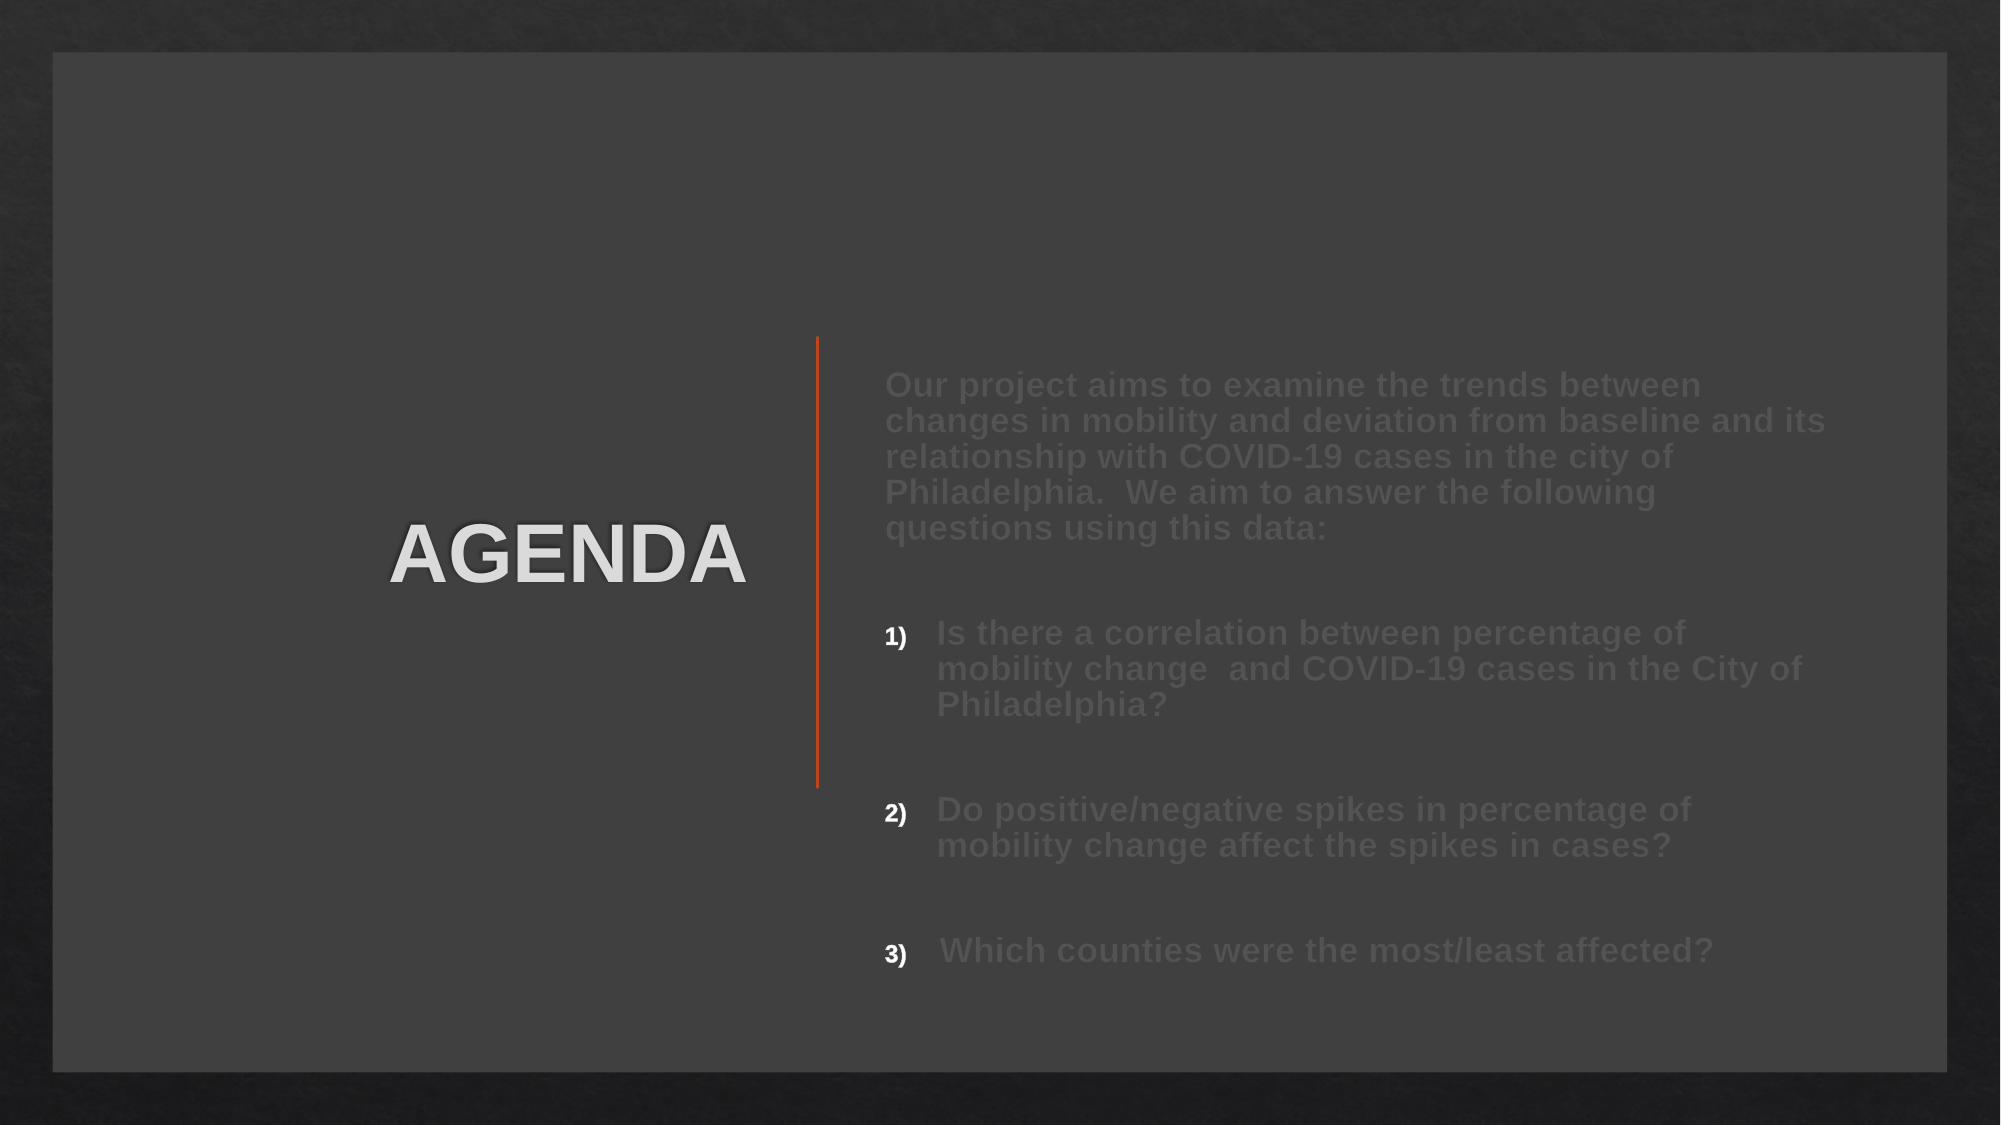

# AGENDA

Our project aims to examine the trends between changes in mobility and deviation from baseline and its relationship with COVID-19 cases in the city of Philadelphia.  We aim to answer the following questions using this data:

Is there a correlation between percentage of mobility change  and COVID-19 cases in the City of  Philadelphia?

Do positive/negative spikes in percentage of mobility change affect the spikes in cases?

  Which counties were the most/least affected?